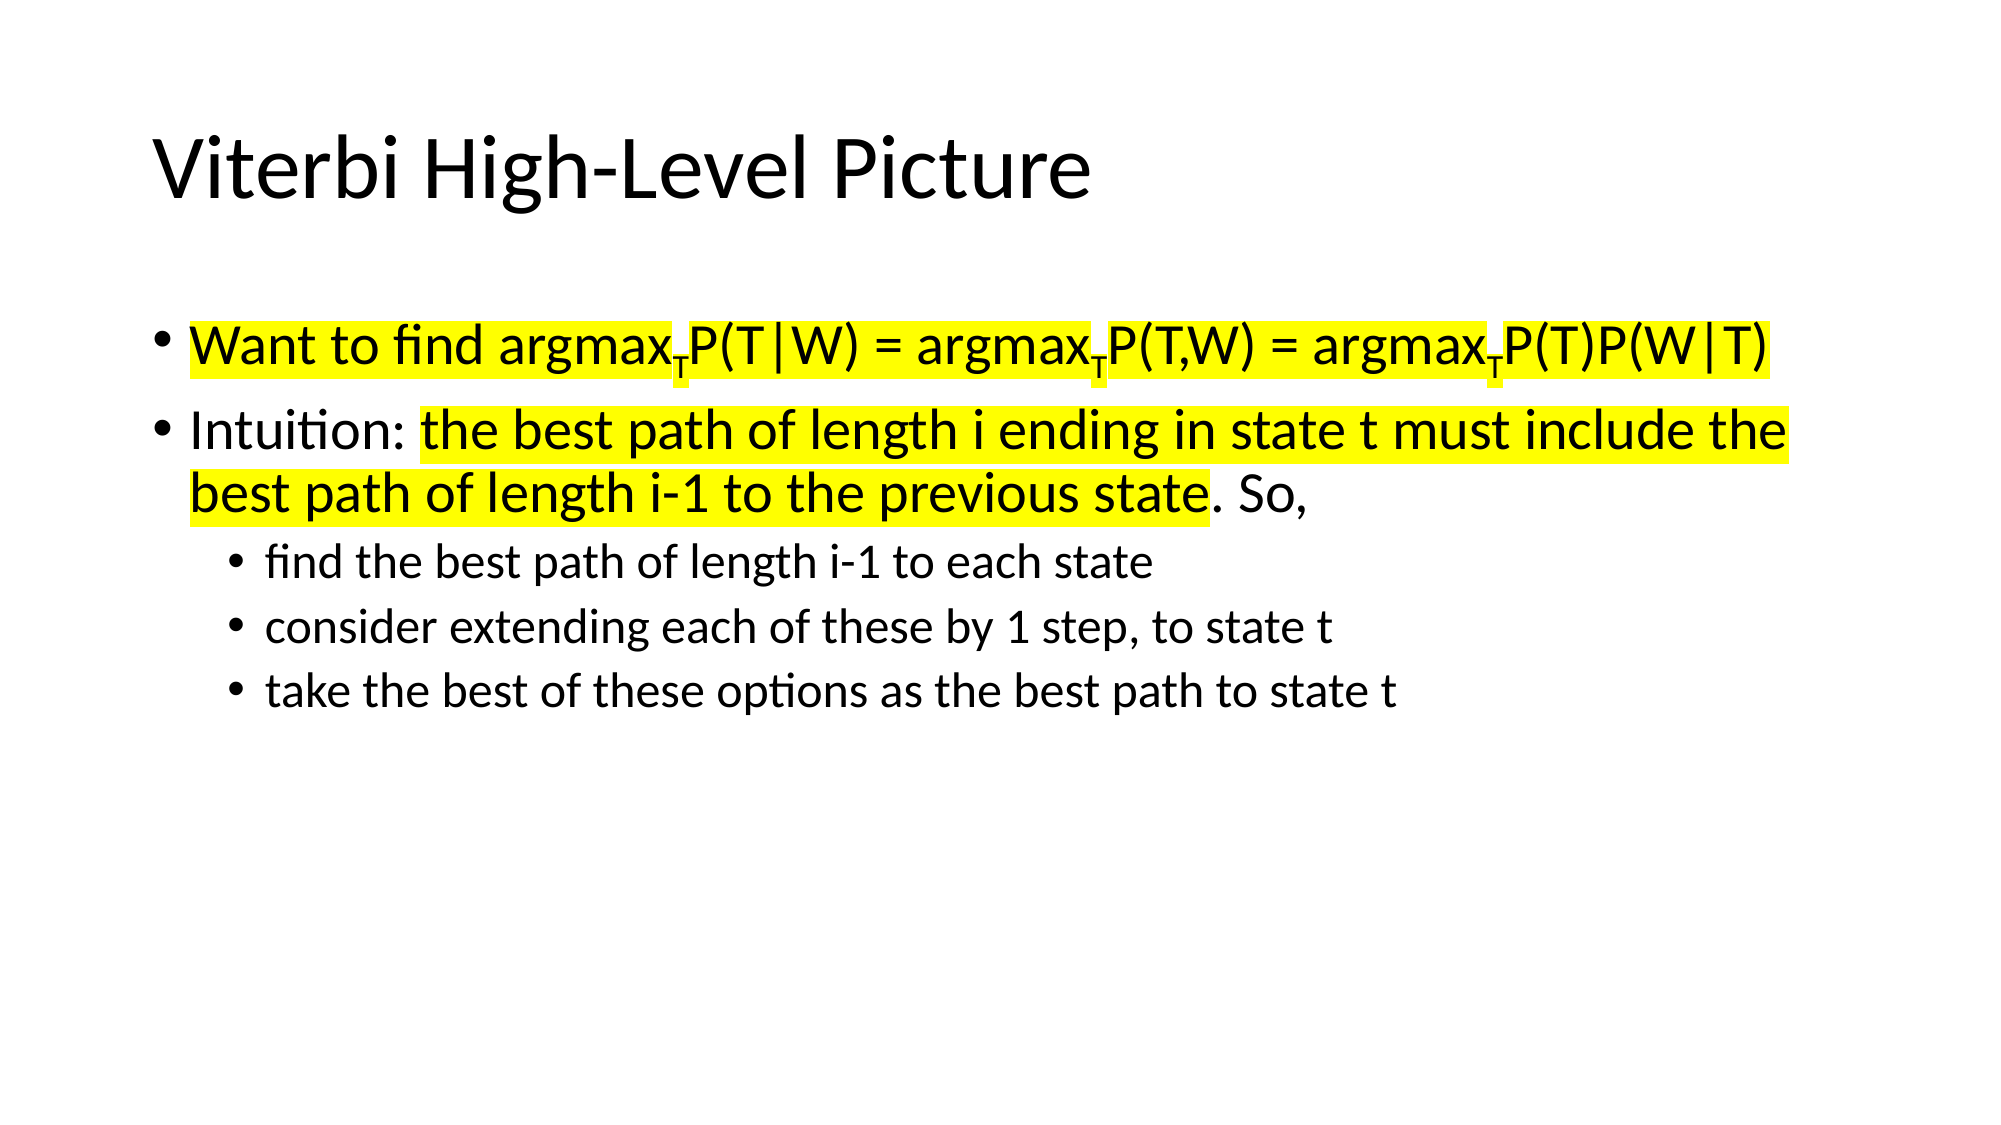

# Viterbi High-Level Picture
Want to find argmaxTP(T|W) = argmaxTP(T,W) = argmaxTP(T)P(W|T)
Intuition: the best path of length i ending in state t must include the best path of length i-1 to the previous state. So,
find the best path of length i-1 to each state
consider extending each of these by 1 step, to state t
take the best of these options as the best path to state t